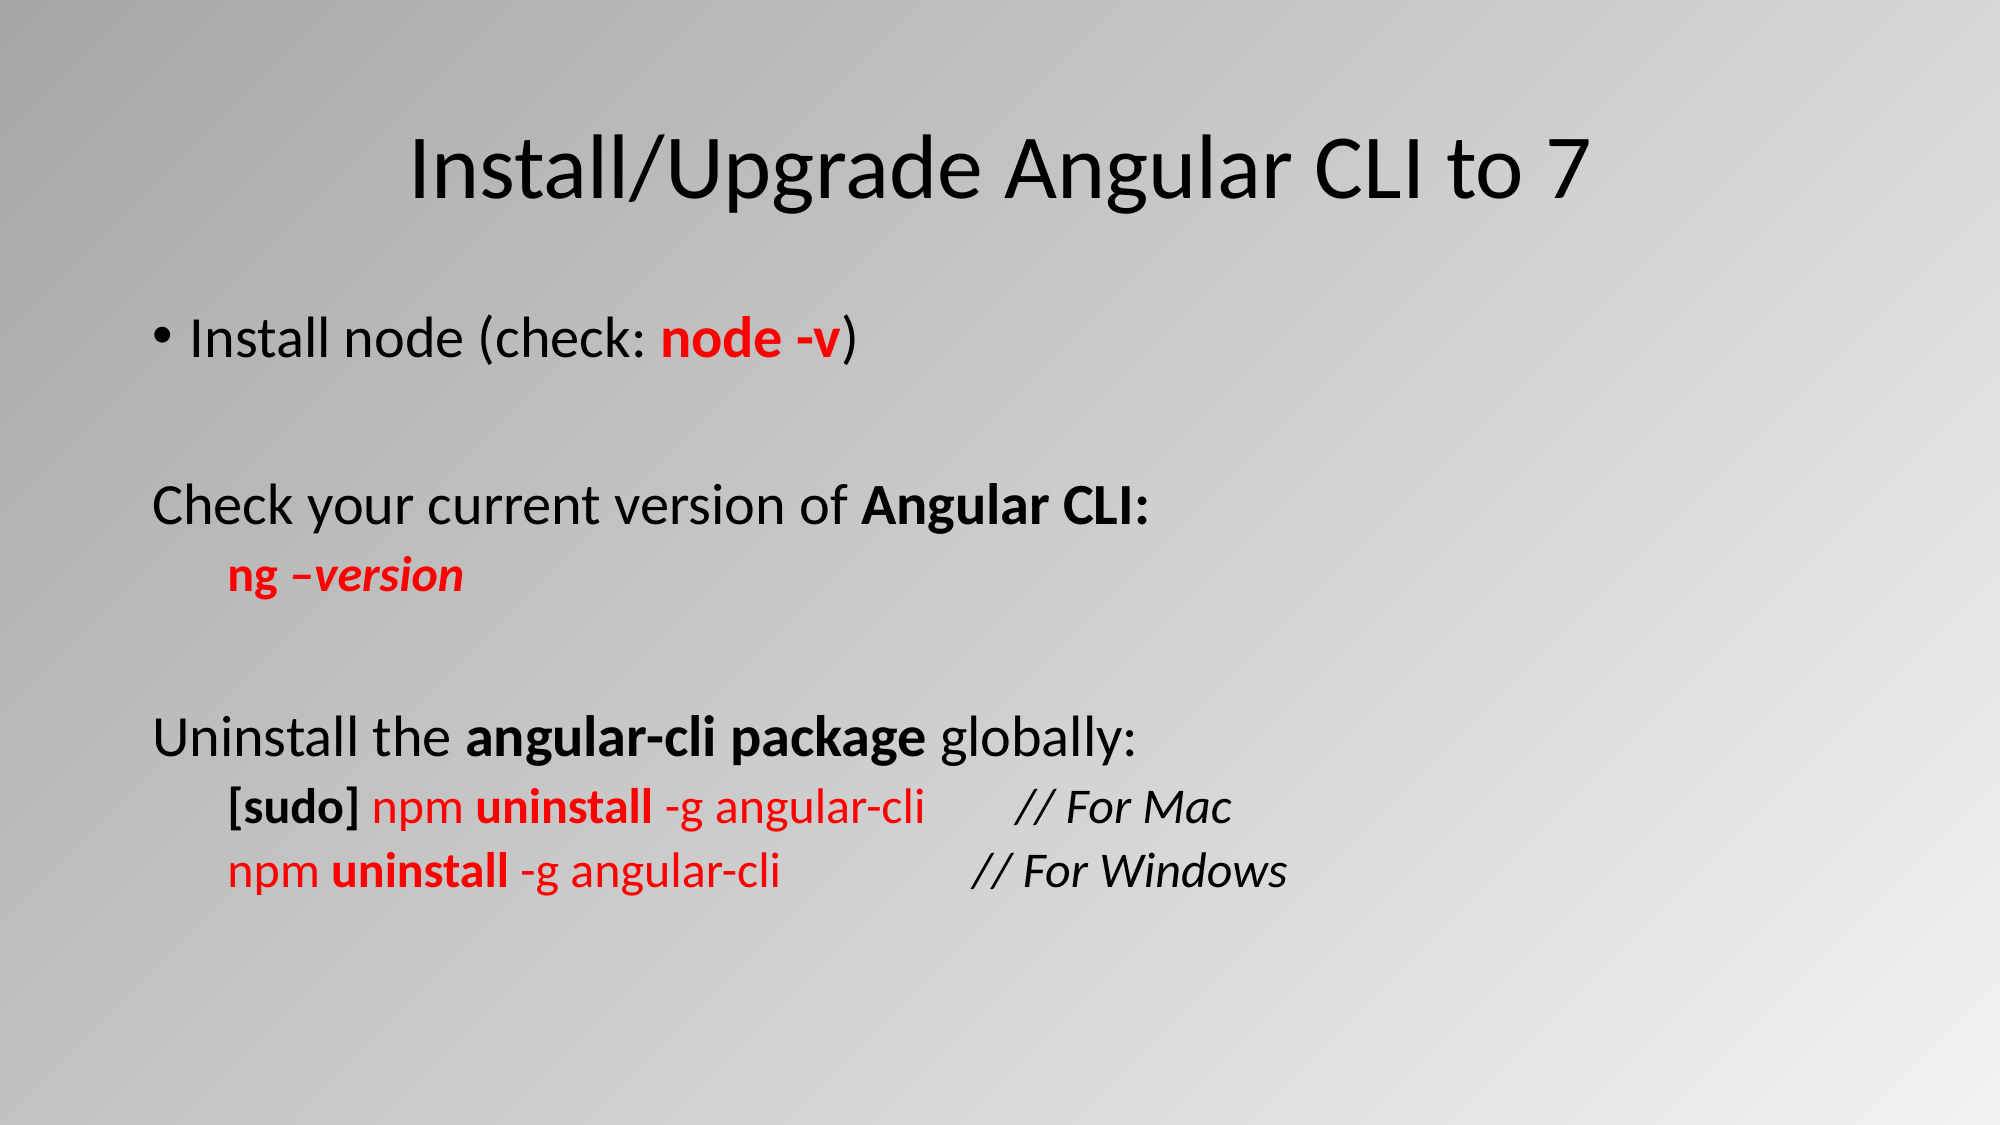

# Install/Upgrade Angular CLI to 7
Install node (check: node -v)

Check your current version of Angular CLI:
ng –version

Uninstall the angular-cli package globally:
[sudo] npm uninstall -g angular-cli        // For Mac
npm uninstall -g angular-cli                 // For Windows